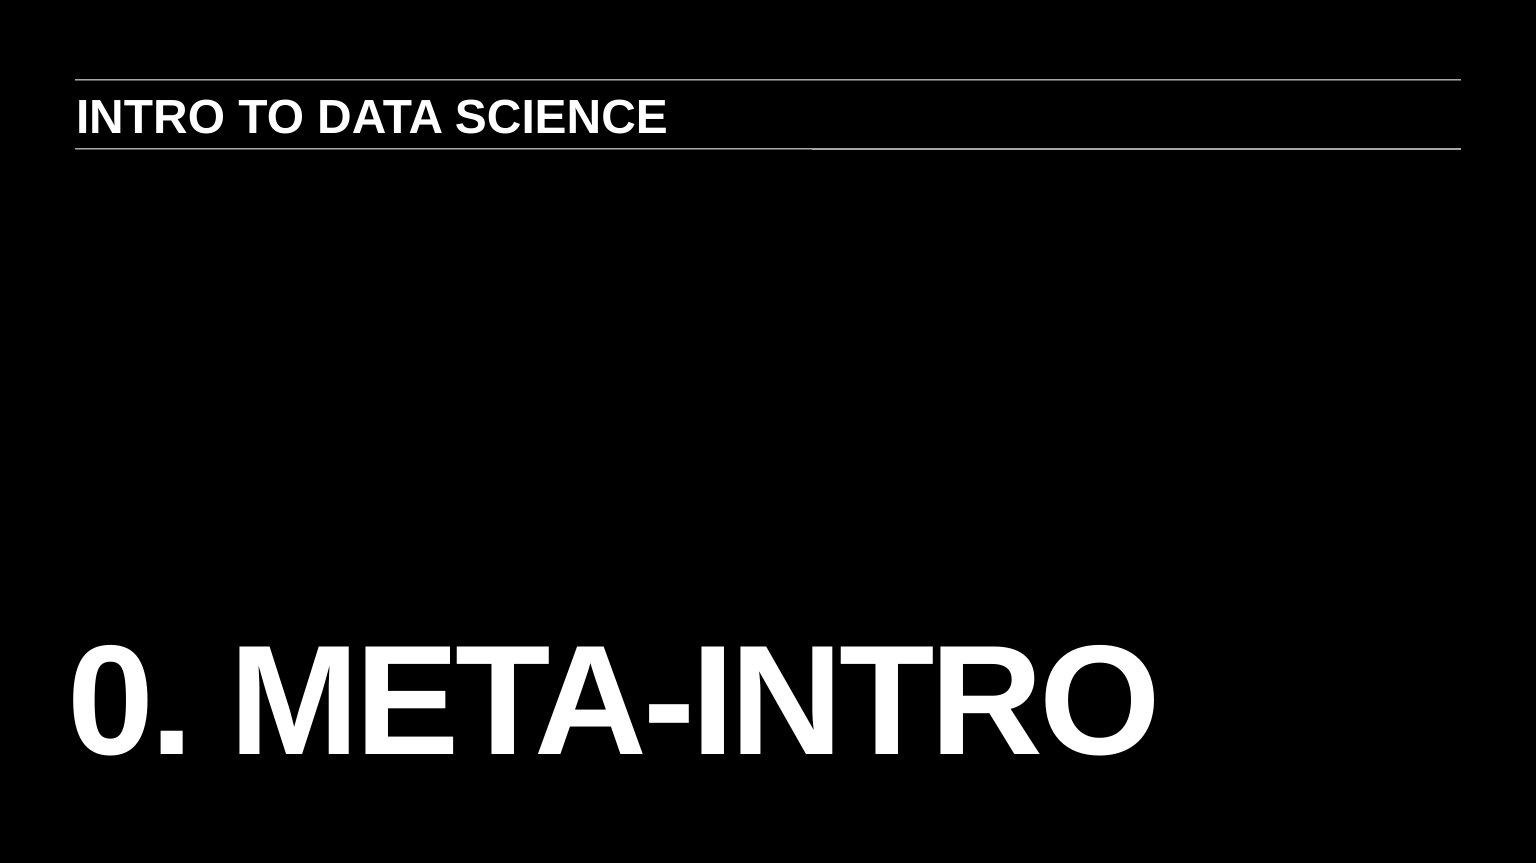

INTRO TO DATA SCIENCE
# 0. Meta-intro